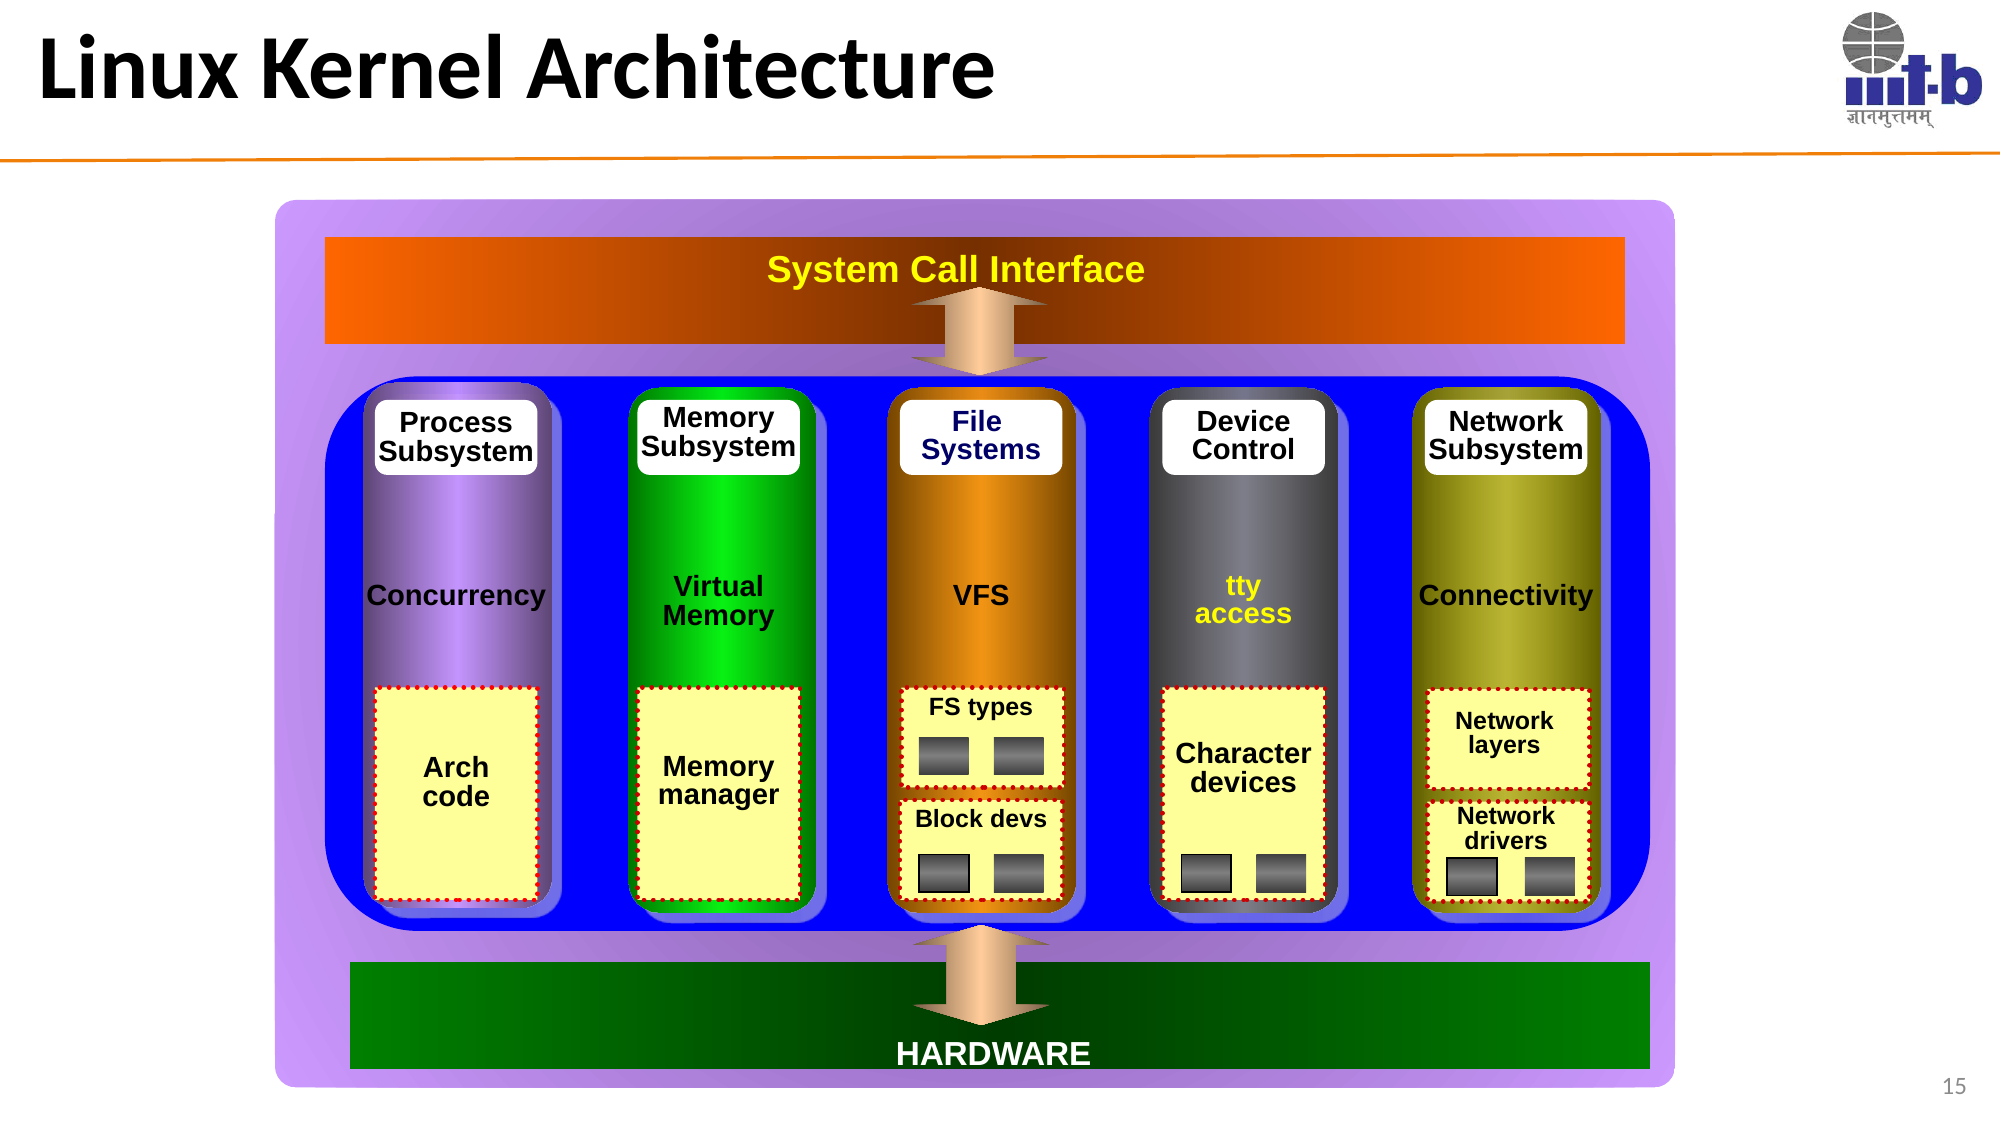

# Linux Kernel Architecture

System Call Interface

Memory
Subsystem
Device
Control
Network
Subsystem
File
Systems

Process
Subsystem
tty
access
Virtual
Memory
Concurrency
VFS
Connectivity

FS types
Network
layers

Character
devices
Memory
manager
Arch
code

Network
drivers
Block devs

HARDWARE
15